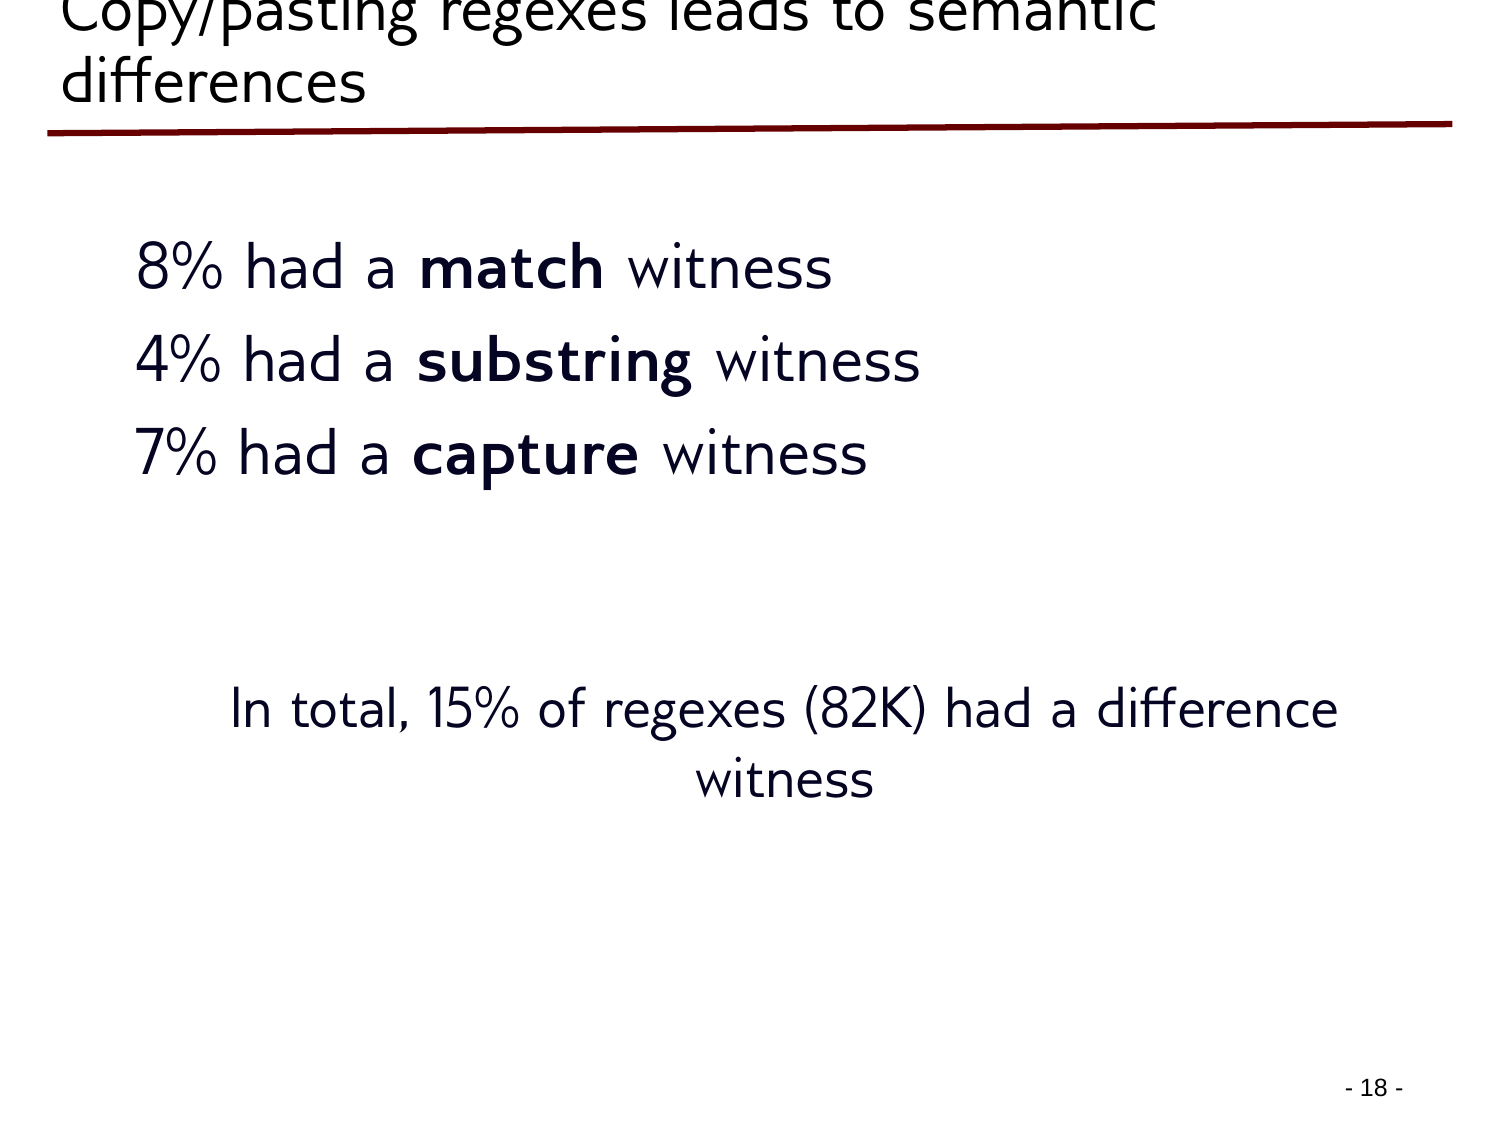

# Copy/pasting regexes leads to semantic differences
8% had a match witness
4% had a substring witness
7% had a capture witness

In total, 15% of regexes (82K) had a difference witness